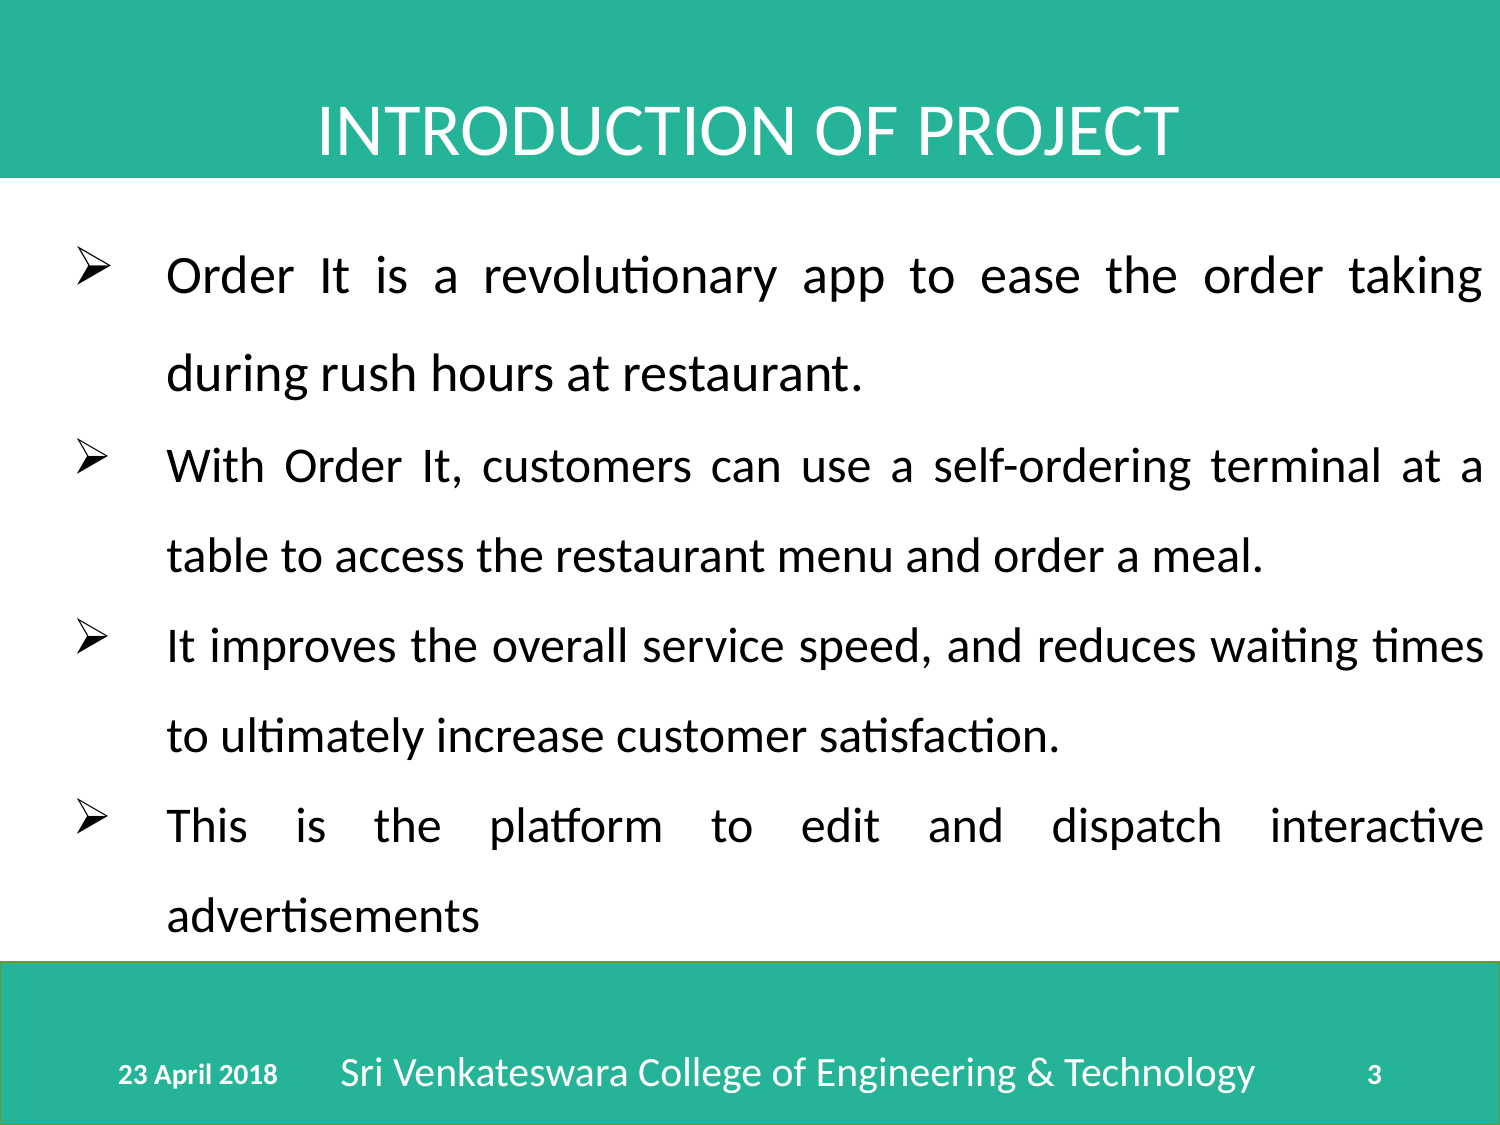

INTRODUCTION OF PROJECT
Order It is a revolutionary app to ease the order taking during rush hours at restaurant.
With Order It, customers can use a self-ordering terminal at a table to access the restaurant menu and order a meal.
It improves the overall service speed, and reduces waiting times to ultimately increase customer satisfaction.
This is the platform to edit and dispatch interactive advertisements

Sri Venkateswara College of Engineering & Technology
23 April 2018
3